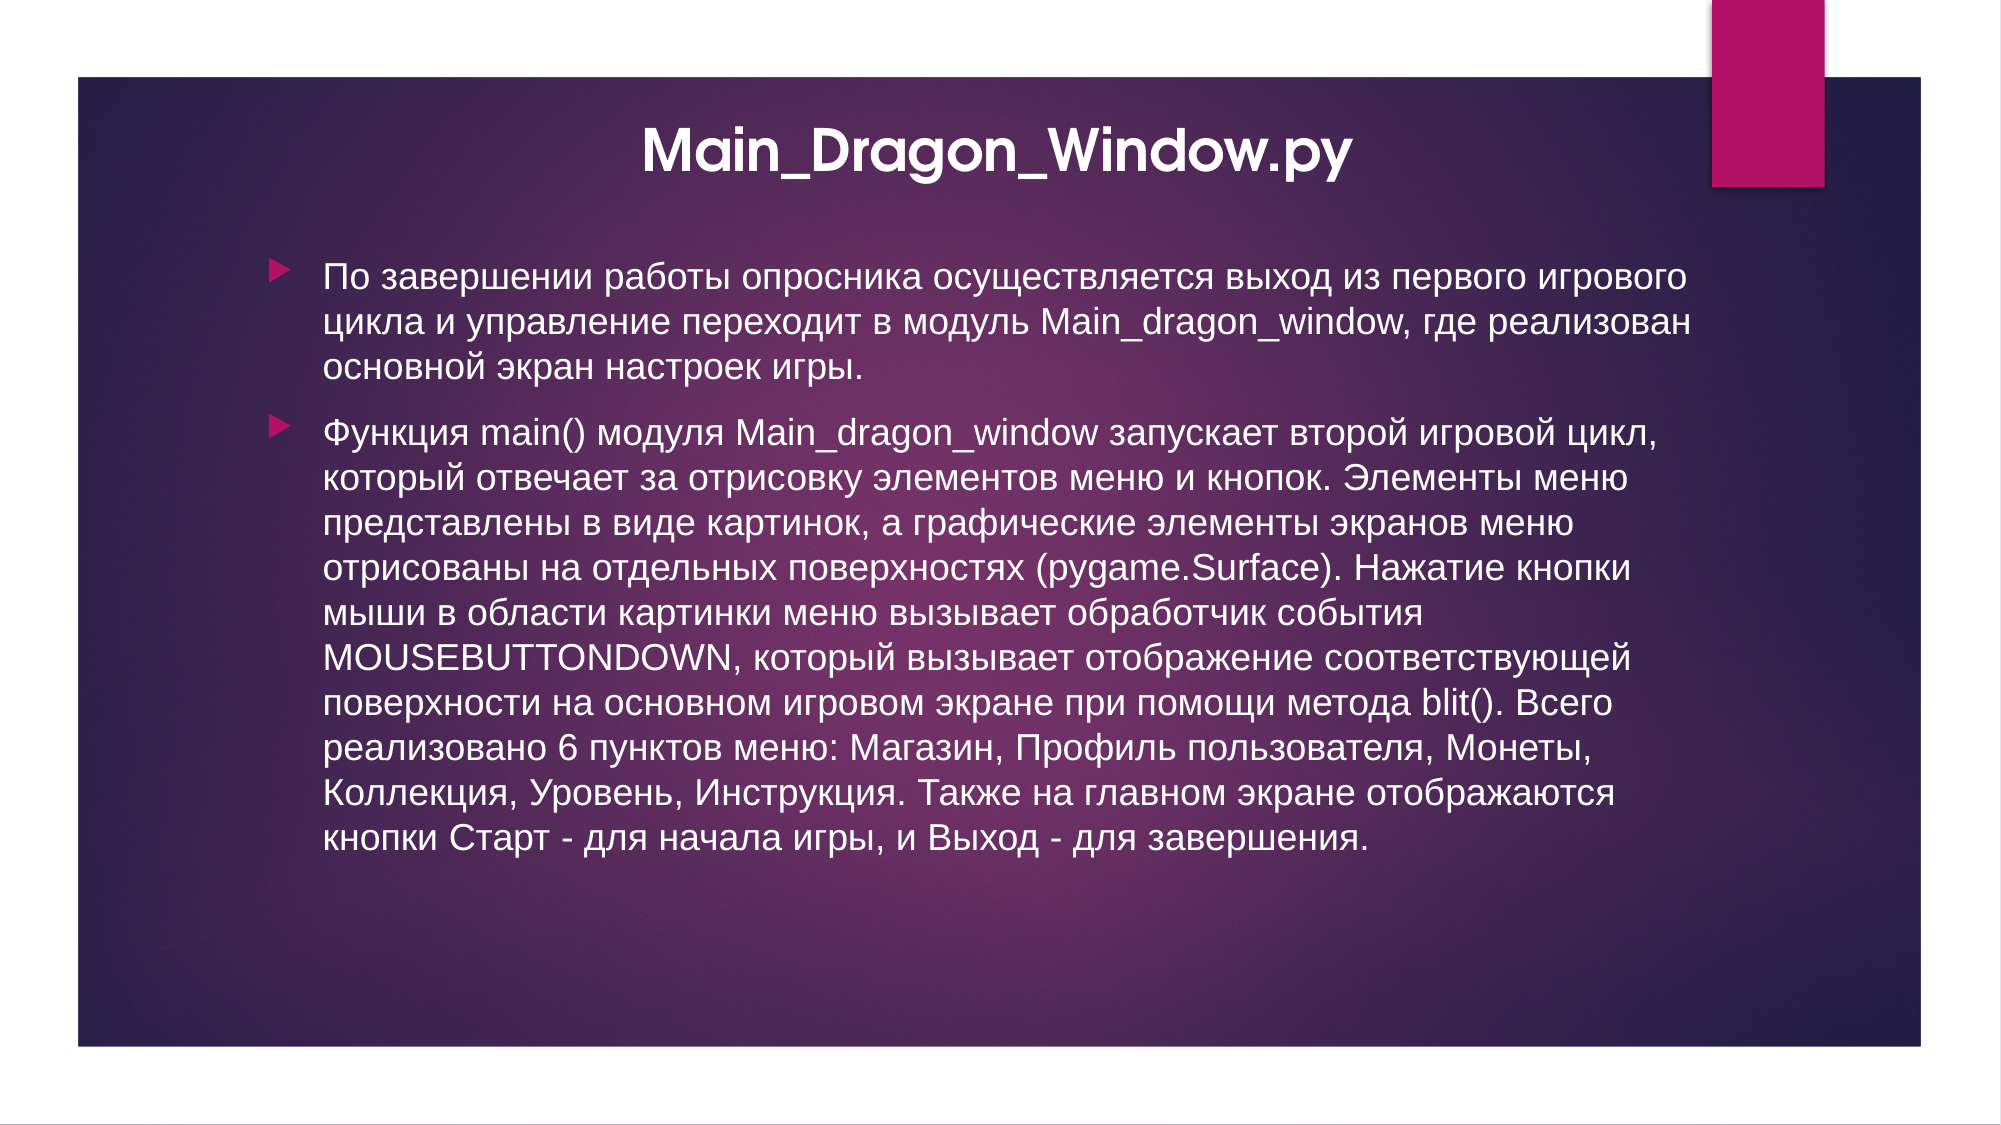

# Main_Dragon_Window.py
По завершении работы опросника осуществляется выход из первого игрового цикла и управление переходит в модуль Main_dragon_window, где реализован основной экран настроек игры.
Функция main() модуля Main_dragon_window запускает второй игровой цикл, который отвечает за отрисовку элементов меню и кнопок. Элементы меню представлены в виде картинок, а графические элементы экранов меню отрисованы на отдельных поверхностях (pygame.Surface). Нажатие кнопки мыши в области картинки меню вызывает обработчик события MOUSEBUTTONDOWN, который вызывает отображение соответствующей поверхности на основном игровом экране при помощи метода blit(). Всего реализовано 6 пунктов меню: Магазин, Профиль пользователя, Монеты, Коллекция, Уровень, Инструкция. Также на главном экране отображаются кнопки Старт - для начала игры, и Выход - для завершения.